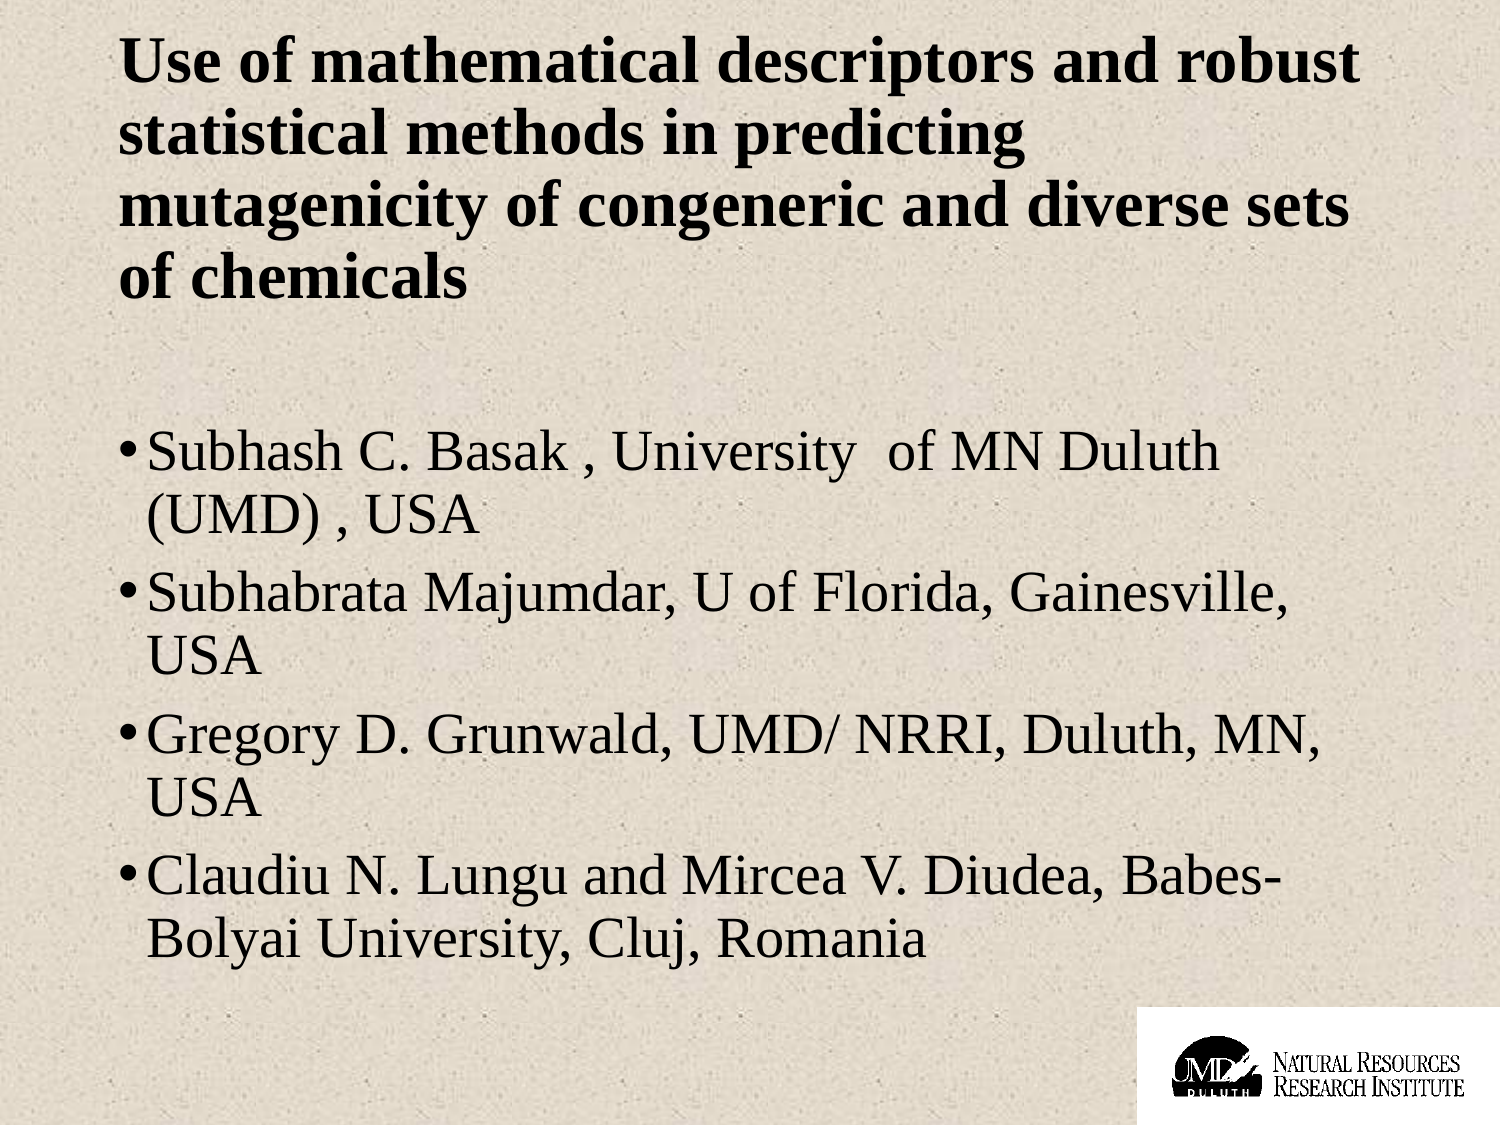

# Use of mathematical descriptors and robust statistical methods in predicting mutagenicity of congeneric and diverse sets of chemicals
Subhash C. Basak , University  of MN Duluth (UMD) , USA
Subhabrata Majumdar, U of Florida, Gainesville,  USA
Gregory D. Grunwald, UMD/ NRRI, Duluth, MN, USA
Claudiu N. Lungu and Mircea V. Diudea, Babes-Bolyai University, Cluj, Romania